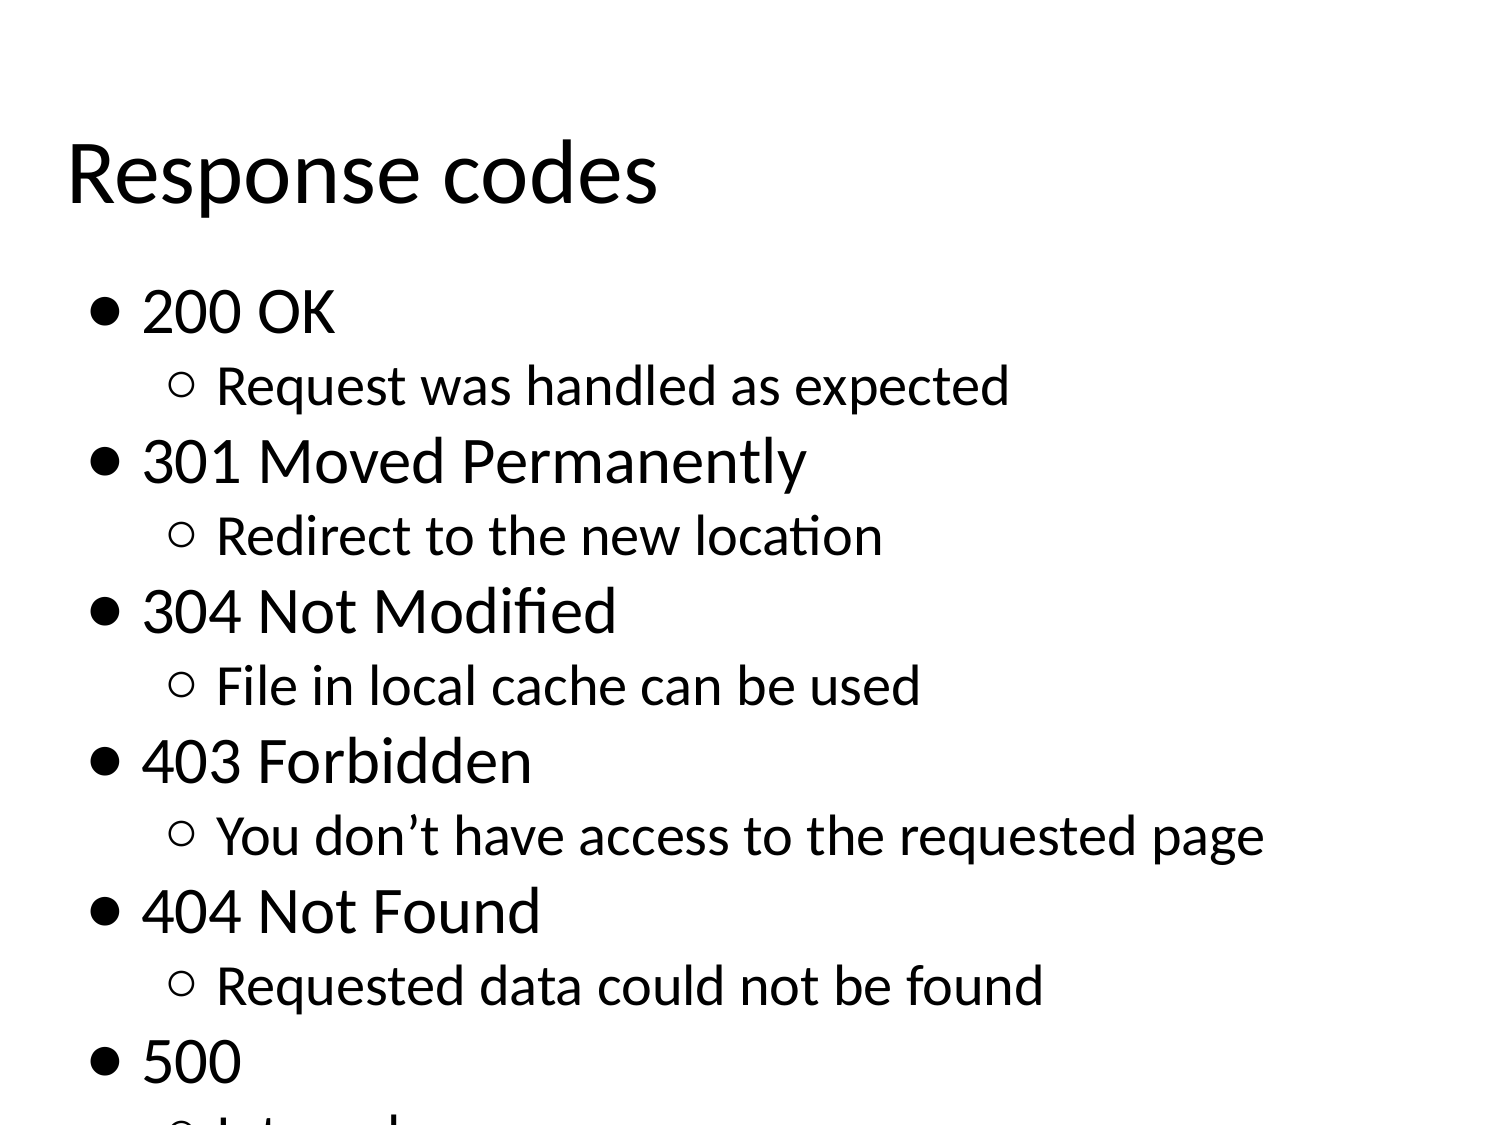

# Response codes
200 OK
Request was handled as expected
301 Moved Permanently
Redirect to the new location
304 Not Modified
File in local cache can be used
403 Forbidden
You don’t have access to the requested page
404 Not Found
Requested data could not be found
500
Internal server error